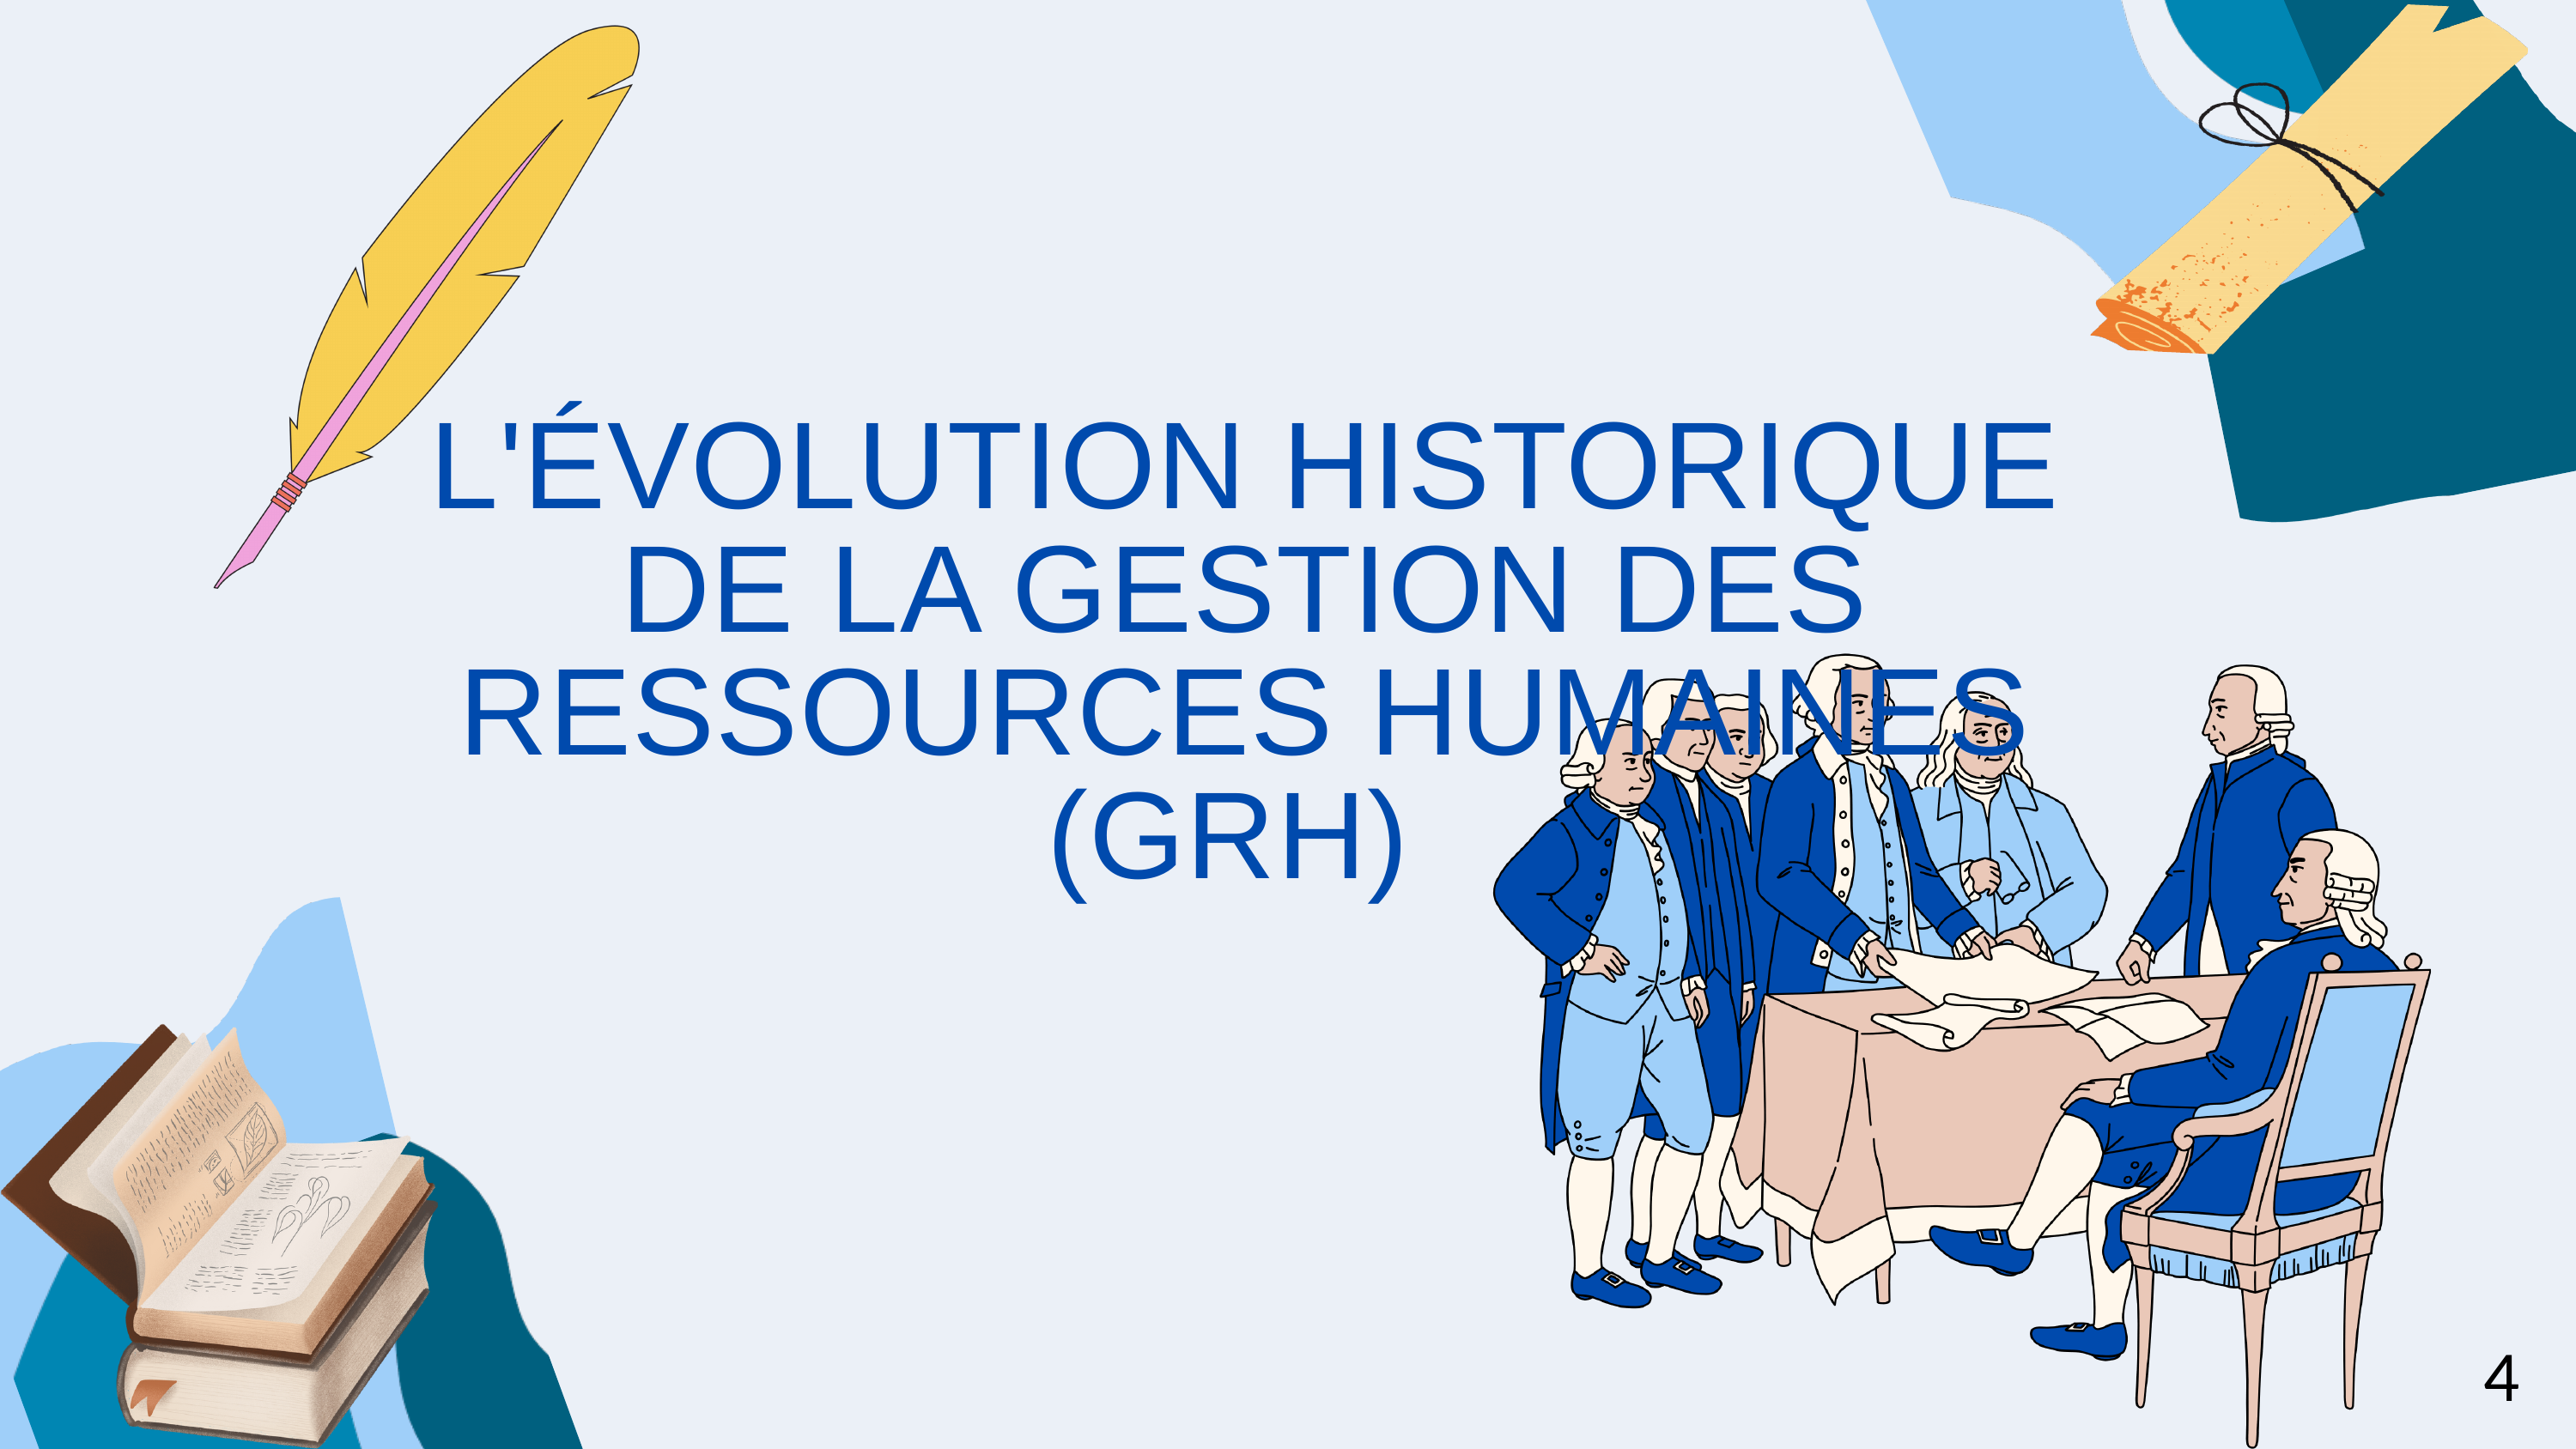

L'ÉVOLUTION HISTORIQUE DE LA GESTION DES RESSOURCES HUMAINES (GRH)

4